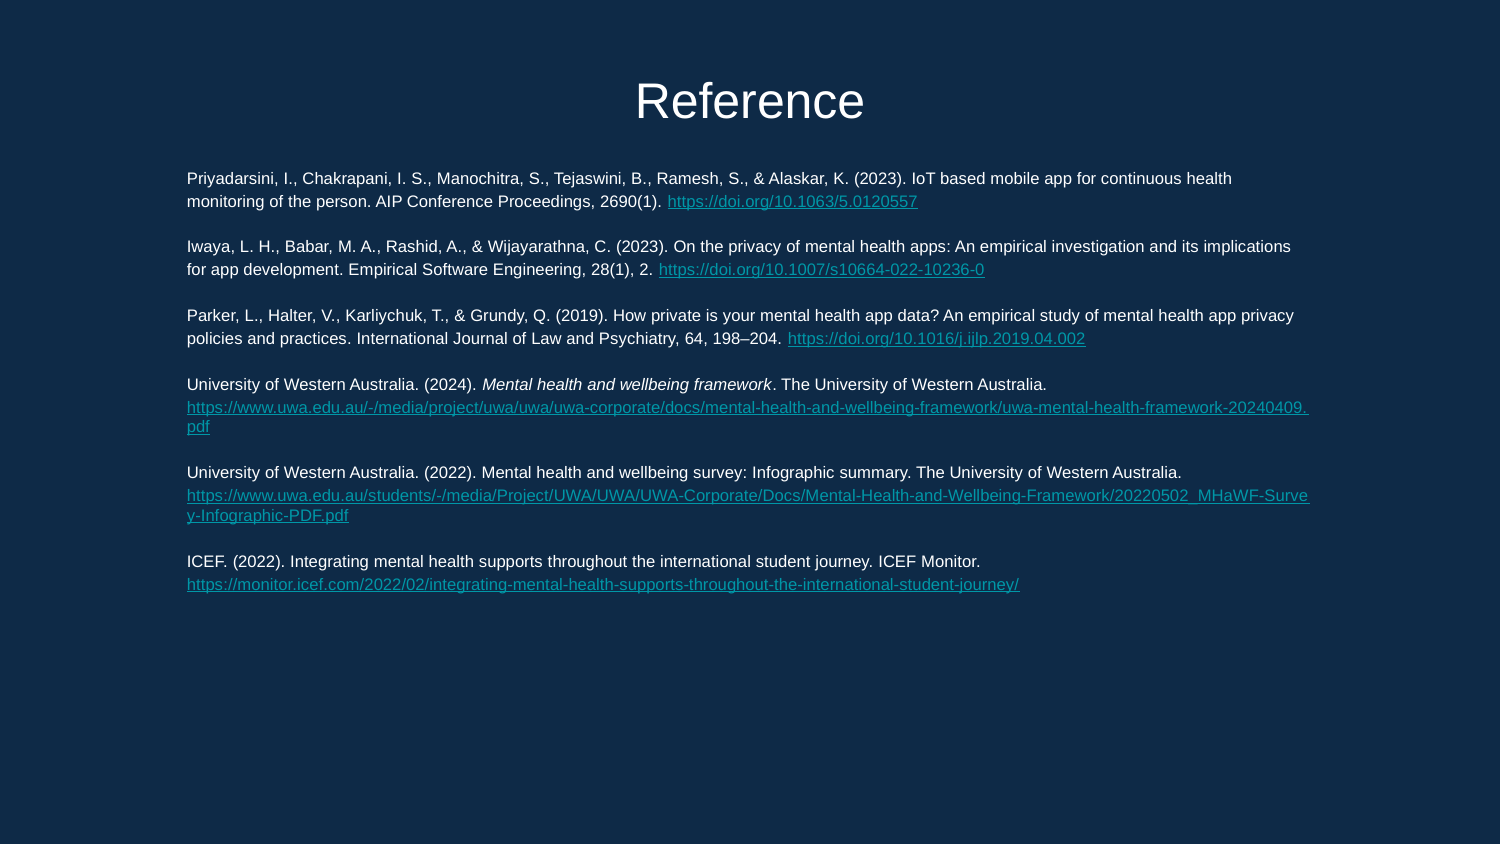

Reference
Priyadarsini, I., Chakrapani, I. S., Manochitra, S., Tejaswini, B., Ramesh, S., & Alaskar, K. (2023). IoT based mobile app for continuous health monitoring of the person. AIP Conference Proceedings, 2690(1). https://doi.org/10.1063/5.0120557

Iwaya, L. H., Babar, M. A., Rashid, A., & Wijayarathna, C. (2023). On the privacy of mental health apps: An empirical investigation and its implications for app development. Empirical Software Engineering, 28(1), 2. https://doi.org/10.1007/s10664-022-10236-0

Parker, L., Halter, V., Karliychuk, T., & Grundy, Q. (2019). How private is your mental health app data? An empirical study of mental health app privacy policies and practices. International Journal of Law and Psychiatry, 64, 198–204. https://doi.org/10.1016/j.ijlp.2019.04.002

University of Western Australia. (2024). Mental health and wellbeing framework. The University of Western Australia. https://www.uwa.edu.au/-/media/project/uwa/uwa/uwa-corporate/docs/mental-health-and-wellbeing-framework/uwa-mental-health-framework-20240409.pdf

University of Western Australia. (2022). Mental health and wellbeing survey: Infographic summary. The University of Western Australia. https://www.uwa.edu.au/students/-/media/Project/UWA/UWA/UWA-Corporate/Docs/Mental-Health-and-Wellbeing-Framework/20220502_MHaWF-Survey-Infographic-PDF.pdf

ICEF. (2022). Integrating mental health supports throughout the international student journey. ICEF Monitor. https://monitor.icef.com/2022/02/integrating-mental-health-supports-throughout-the-international-student-journey/